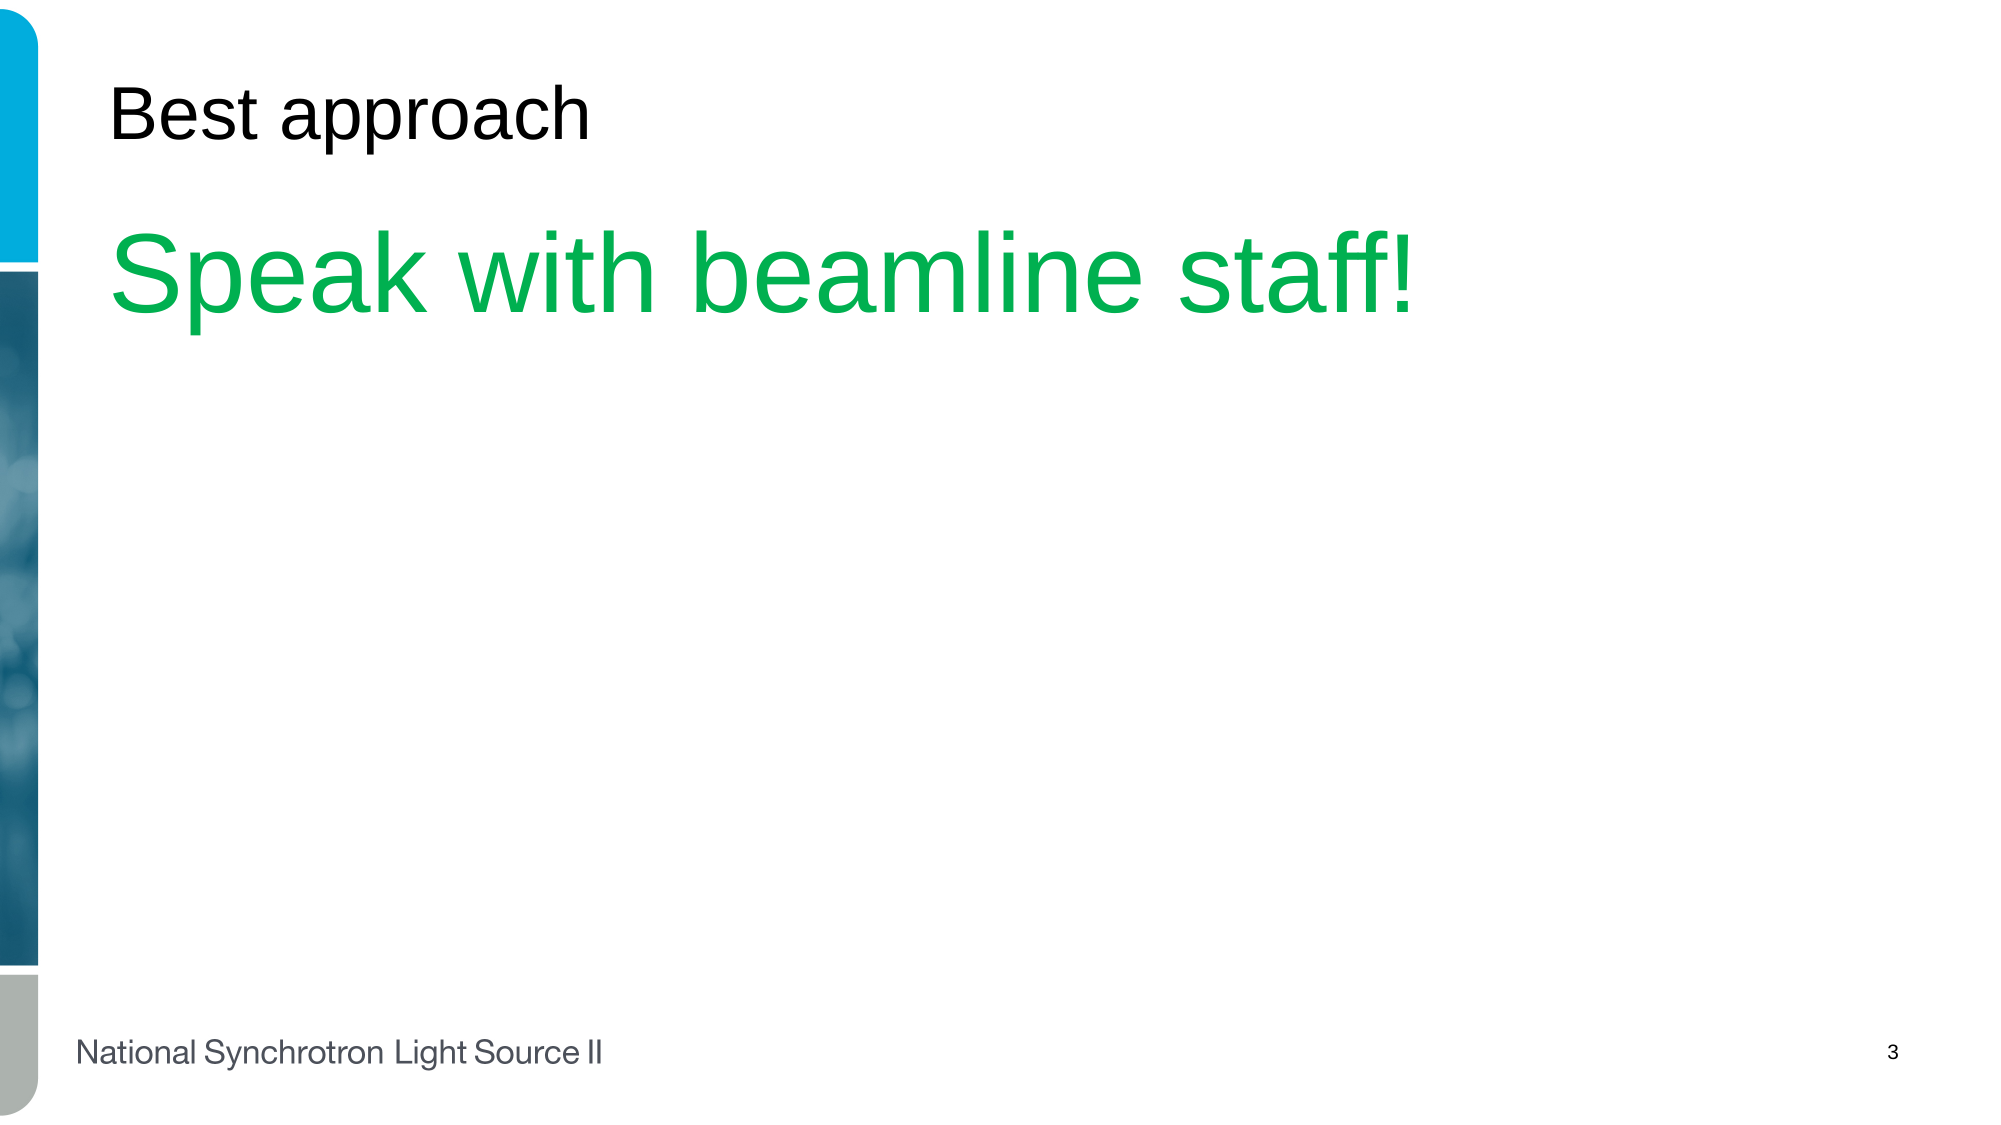

# Best approach
Speak with beamline staff!